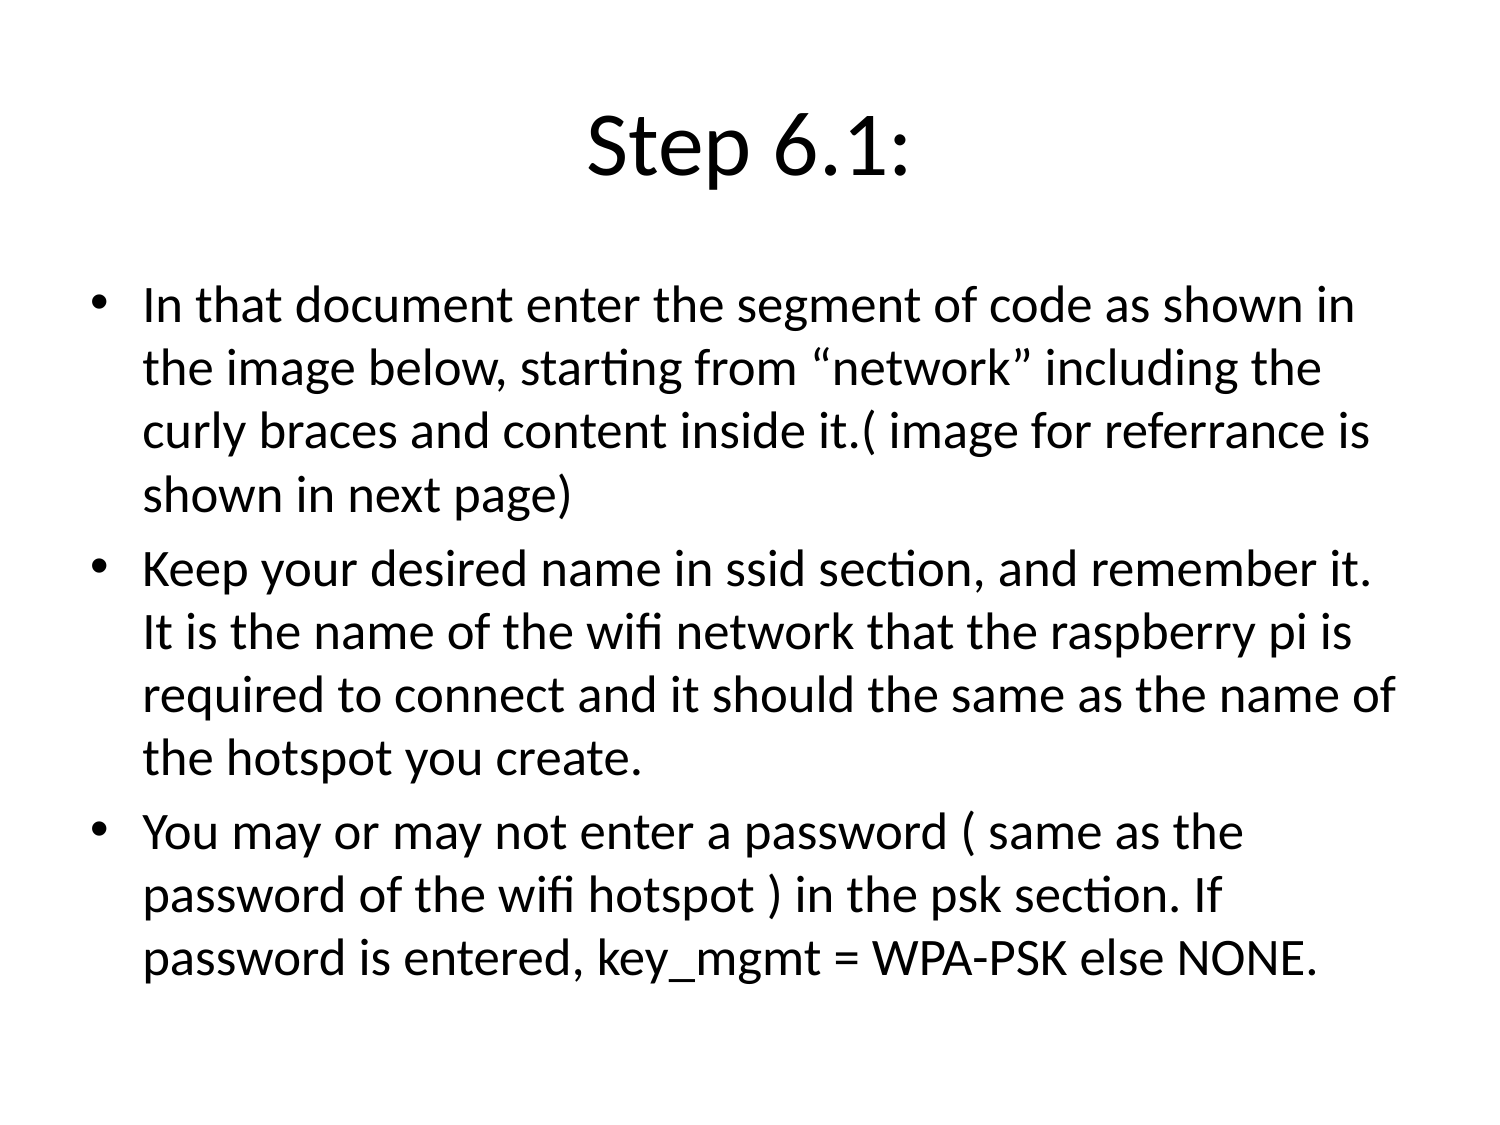

# Step 6.1:
In that document enter the segment of code as shown in the image below, starting from “network” including the curly braces and content inside it.( image for referrance is shown in next page)
Keep your desired name in ssid section, and remember it. It is the name of the wifi network that the raspberry pi is required to connect and it should the same as the name of the hotspot you create.
You may or may not enter a password ( same as the password of the wifi hotspot ) in the psk section. If password is entered, key_mgmt = WPA-PSK else NONE.